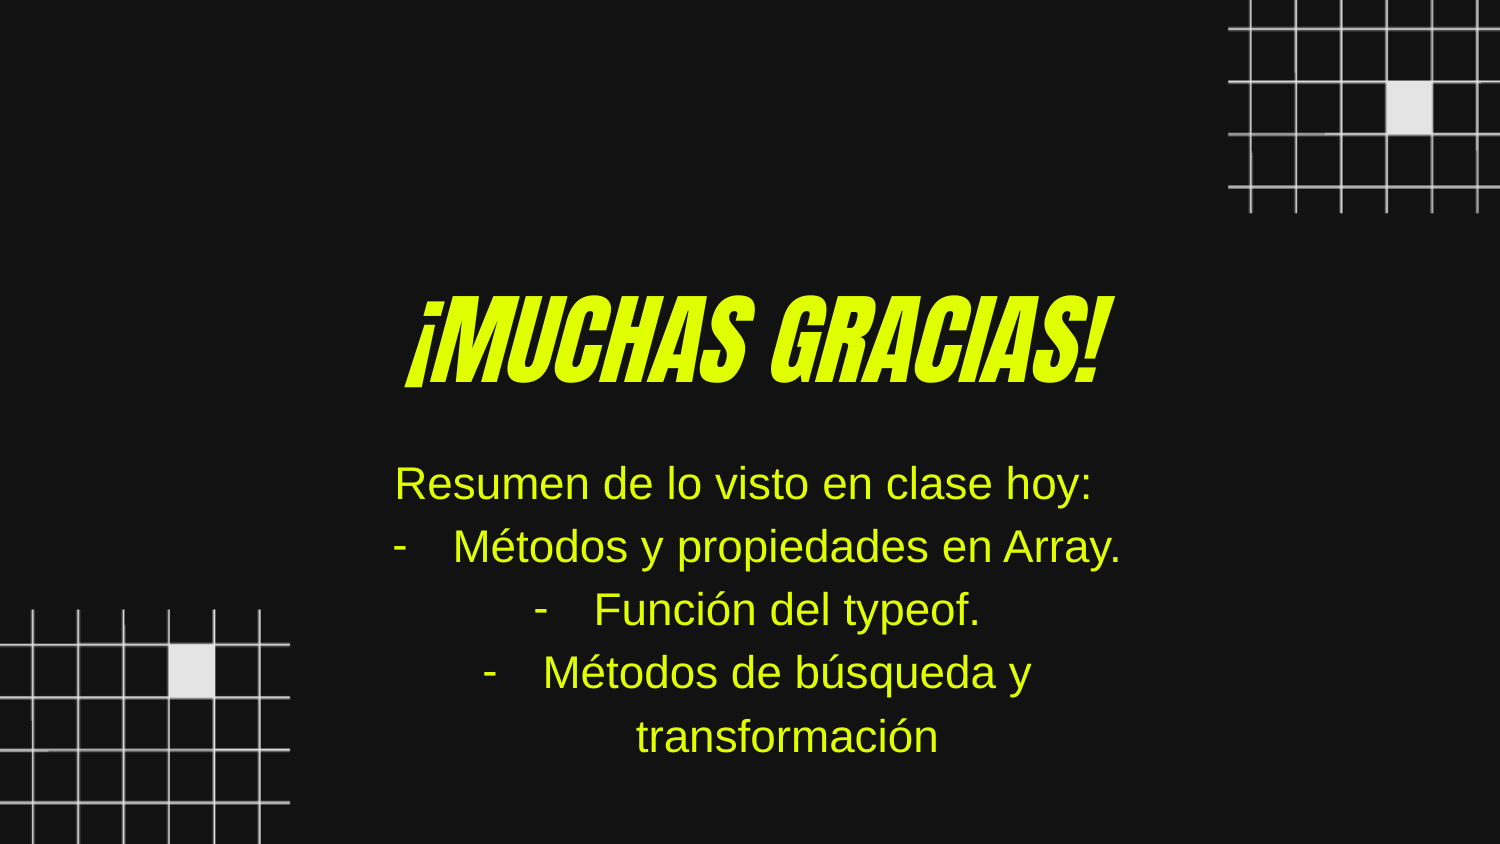

¡MUCHAS GRACIAS!
Resumen de lo visto en clase hoy:
Métodos y propiedades en Array.
Función del typeof.
Métodos de búsqueda y transformación